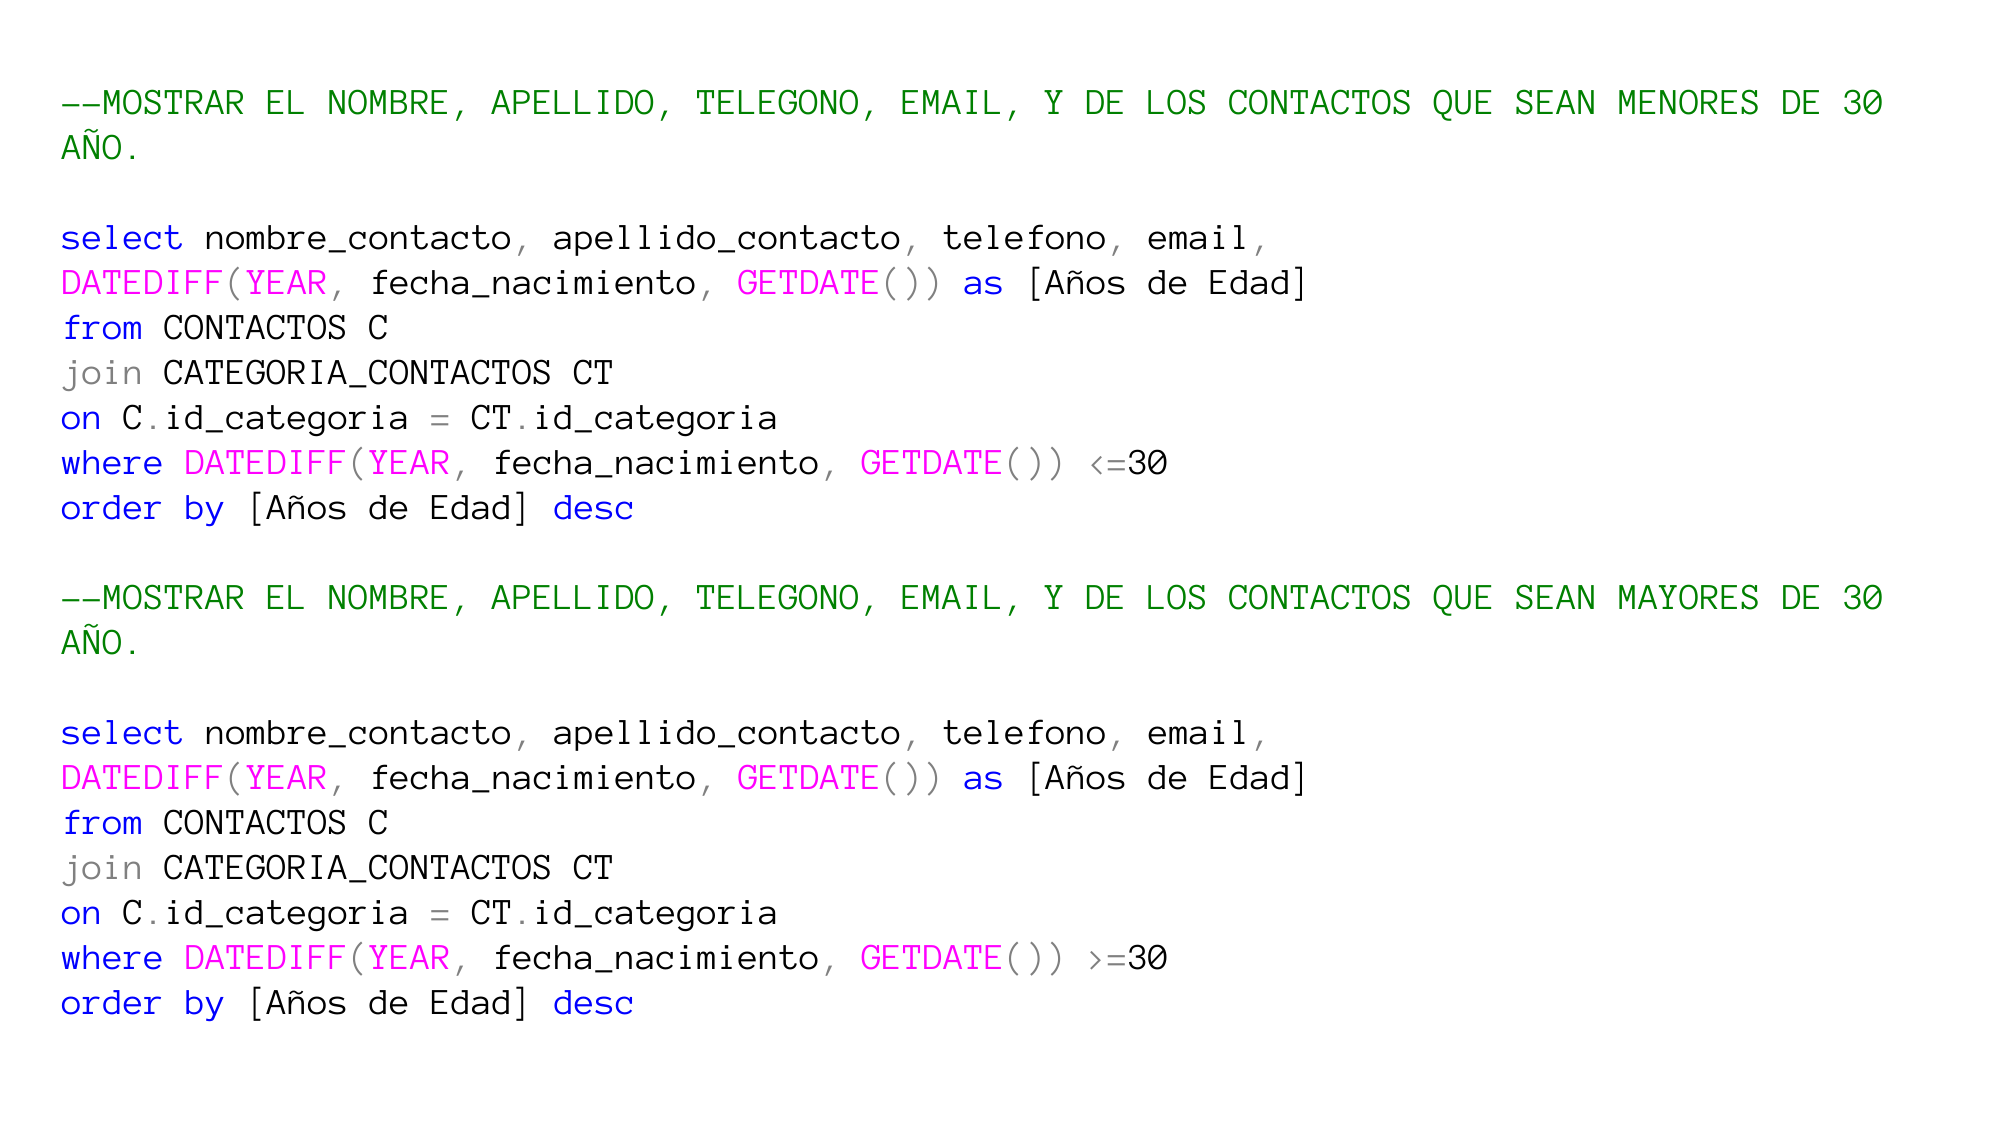

--MOSTRAR EL NOMBRE, APELLIDO, TELEGONO, EMAIL, Y DE LOS CONTACTOS QUE SEAN MENORES DE 30 AÑO.

select nombre_contacto, apellido_contacto, telefono, email,
DATEDIFF(YEAR, fecha_nacimiento, GETDATE()) as [Años de Edad]
from CONTACTOS C
join CATEGORIA_CONTACTOS CT
on C.id_categoria = CT.id_categoria
where DATEDIFF(YEAR, fecha_nacimiento, GETDATE()) <=30
order by [Años de Edad] desc

--MOSTRAR EL NOMBRE, APELLIDO, TELEGONO, EMAIL, Y DE LOS CONTACTOS QUE SEAN MAYORES DE 30 AÑO.

select nombre_contacto, apellido_contacto, telefono, email,
DATEDIFF(YEAR, fecha_nacimiento, GETDATE()) as [Años de Edad]
from CONTACTOS C
join CATEGORIA_CONTACTOS CT
on C.id_categoria = CT.id_categoria
where DATEDIFF(YEAR, fecha_nacimiento, GETDATE()) >=30
order by [Años de Edad] desc